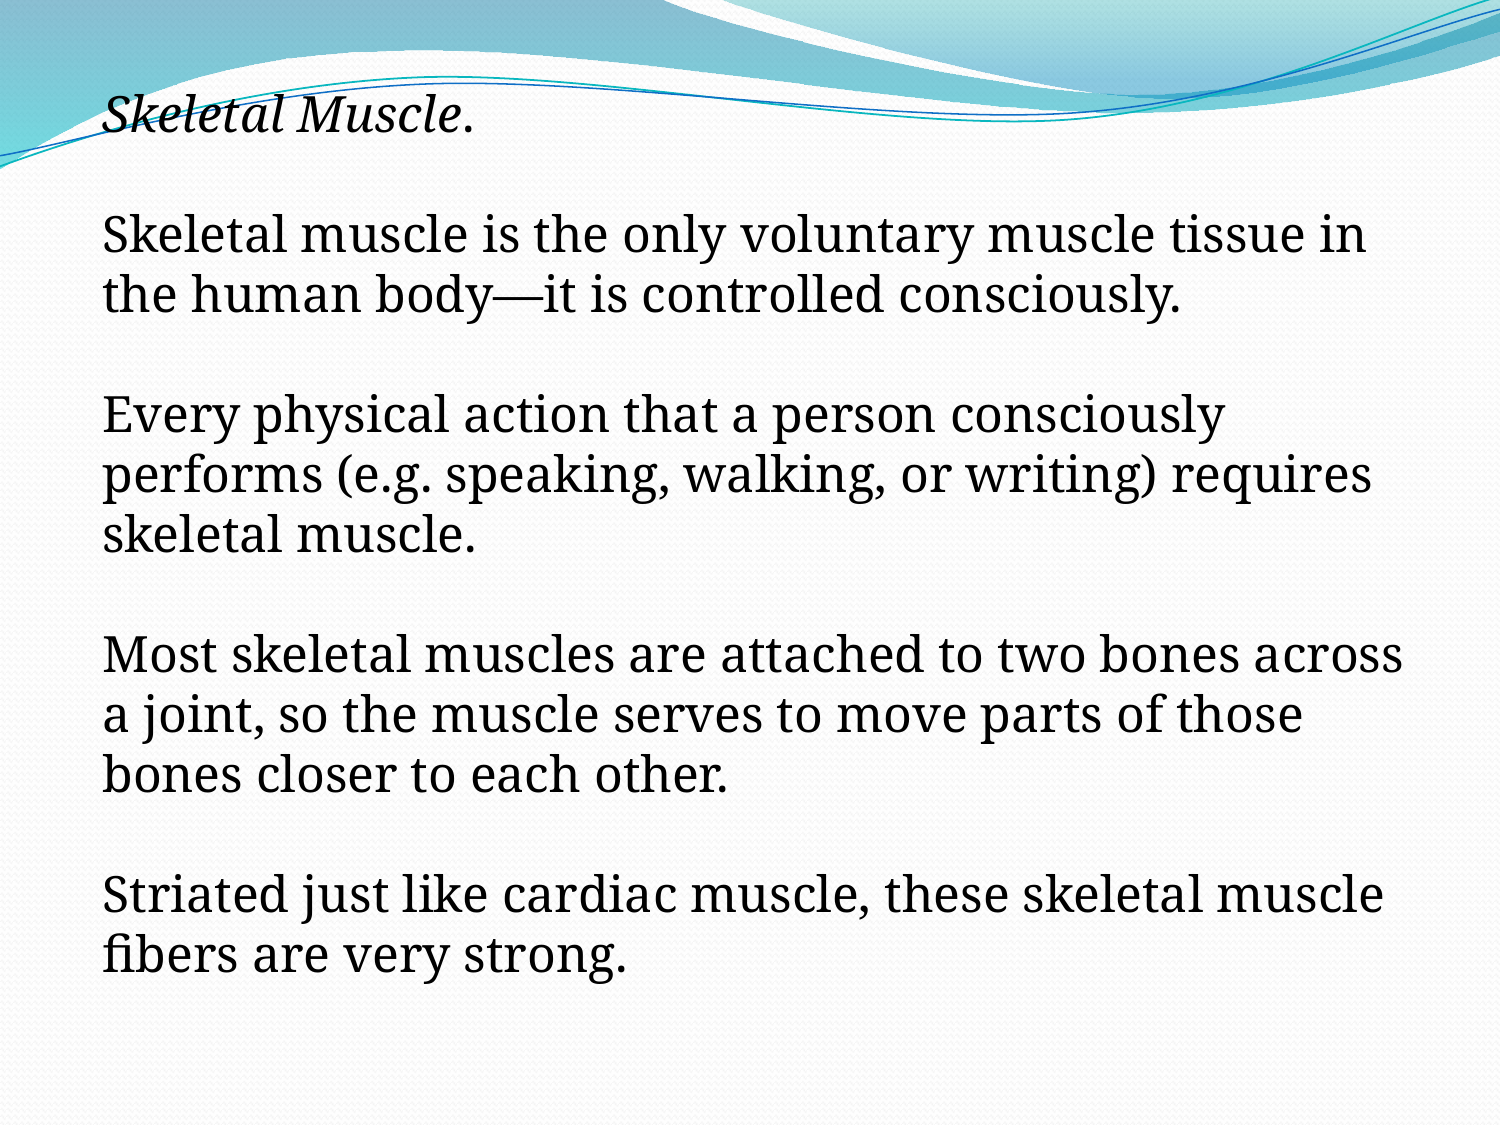

Skeletal Muscle.

Skeletal muscle is the only voluntary muscle tissue in the human body—it is controlled consciously.

Every physical action that a person consciously performs (e.g. speaking, walking, or writing) requires skeletal muscle.

Most skeletal muscles are attached to two bones across a joint, so the muscle serves to move parts of those bones closer to each other. 
Striated just like cardiac muscle, these skeletal muscle fibers are very strong.